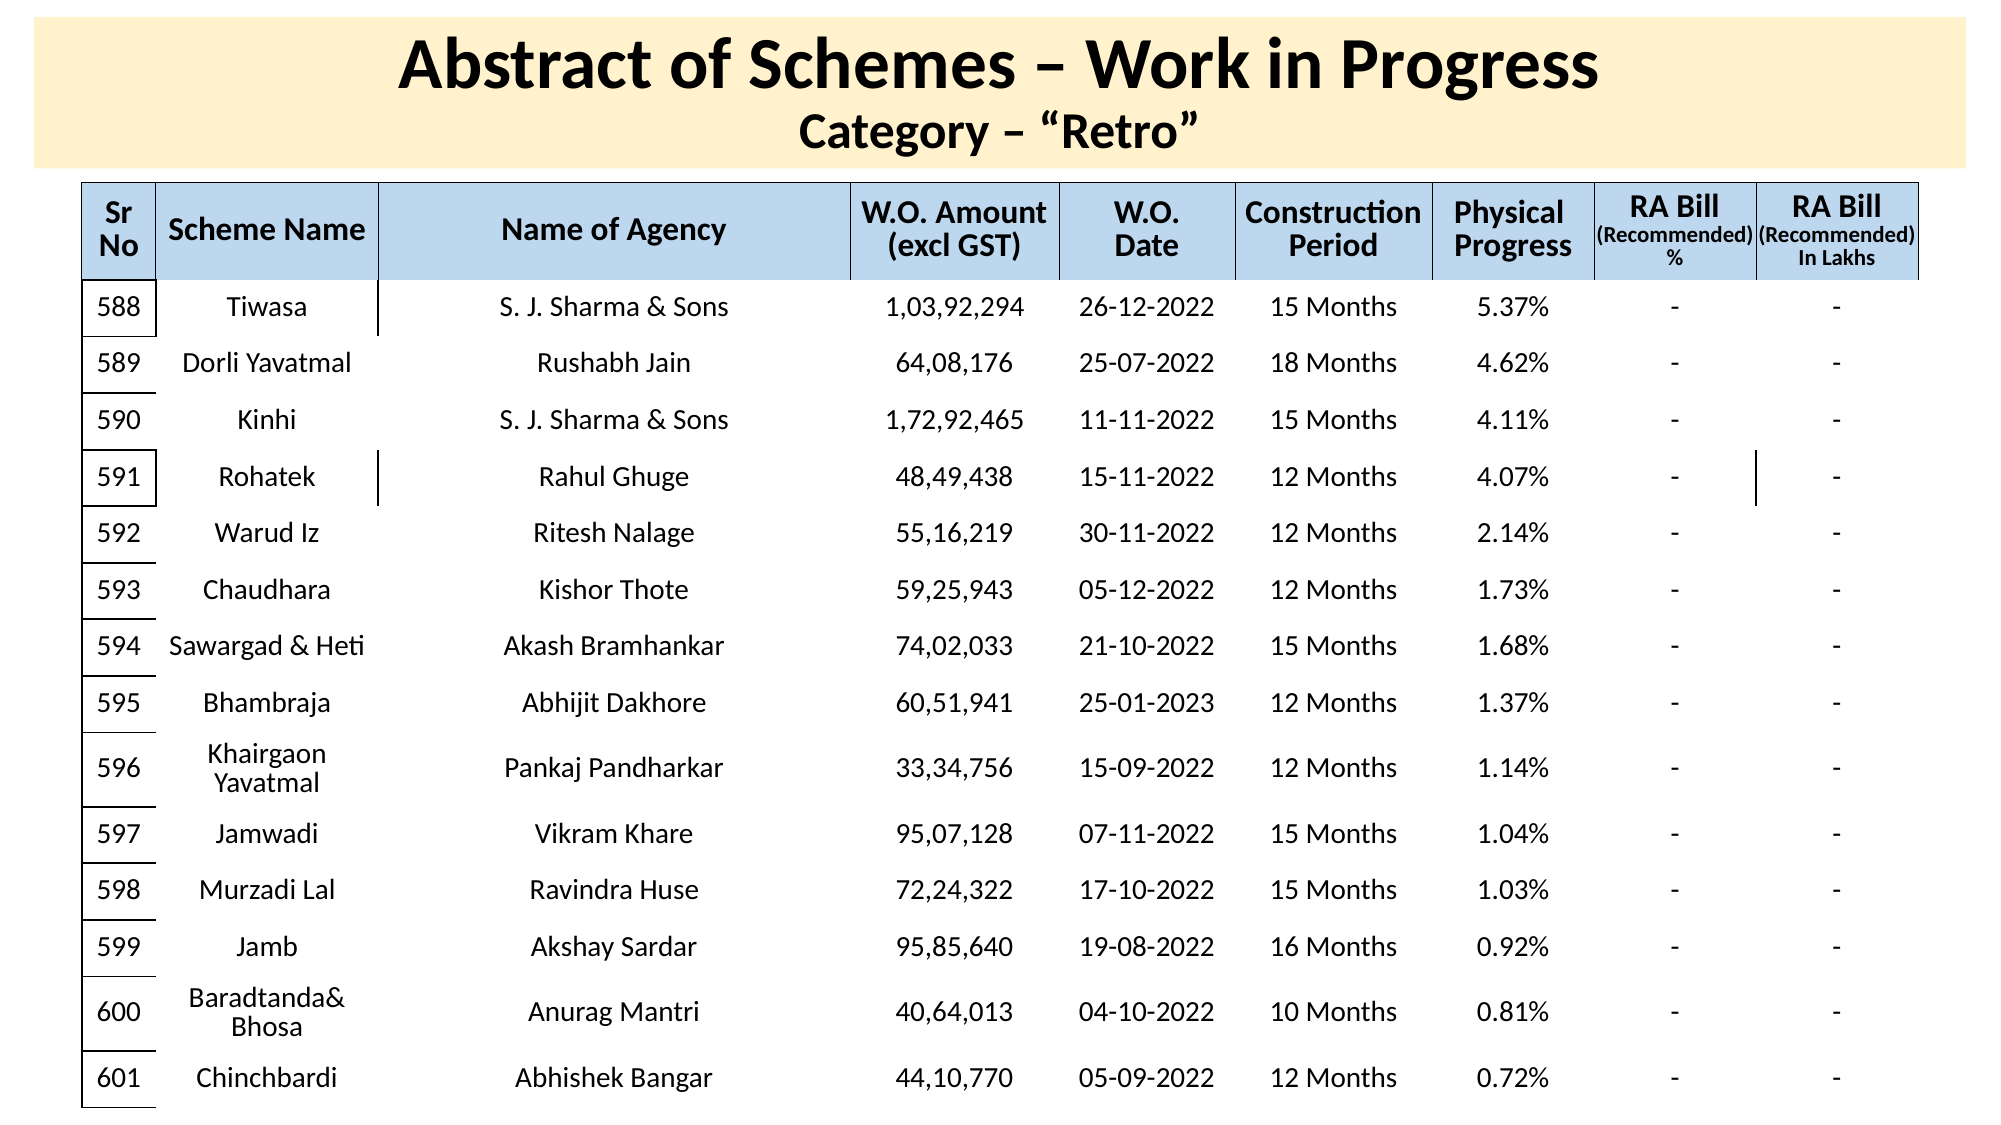

# Abstract of Schemes – Work in Progress Category – “Retro”
| Sr No | Scheme Name | Name of Agency | W.O. Amount (excl GST) | W.O. Date | Construction Period | Physical Progress | RA Bill (Recommended) % | RA Bill (Recommended) In Lakhs |
| --- | --- | --- | --- | --- | --- | --- | --- | --- |
| 588 | Tiwasa | S. J. Sharma & Sons | 1,03,92,294 | 26-12-2022 | 15 Months | 5.37% | - | - |
| --- | --- | --- | --- | --- | --- | --- | --- | --- |
| 589 | Dorli Yavatmal | Rushabh Jain | 64,08,176 | 25-07-2022 | 18 Months | 4.62% | - | - |
| 590 | Kinhi | S. J. Sharma & Sons | 1,72,92,465 | 11-11-2022 | 15 Months | 4.11% | - | - |
| 591 | Rohatek | Rahul Ghuge | 48,49,438 | 15-11-2022 | 12 Months | 4.07% | - | - |
| 592 | Warud Iz | Ritesh Nalage | 55,16,219 | 30-11-2022 | 12 Months | 2.14% | - | - |
| 593 | Chaudhara | Kishor Thote | 59,25,943 | 05-12-2022 | 12 Months | 1.73% | - | - |
| 594 | Sawargad & Heti | Akash Bramhankar | 74,02,033 | 21-10-2022 | 15 Months | 1.68% | - | - |
| 595 | Bhambraja | Abhijit Dakhore | 60,51,941 | 25-01-2023 | 12 Months | 1.37% | - | - |
| 596 | Khairgaon Yavatmal | Pankaj Pandharkar | 33,34,756 | 15-09-2022 | 12 Months | 1.14% | - | - |
| 597 | Jamwadi | Vikram Khare | 95,07,128 | 07-11-2022 | 15 Months | 1.04% | - | - |
| 598 | Murzadi Lal | Ravindra Huse | 72,24,322 | 17-10-2022 | 15 Months | 1.03% | - | - |
| 599 | Jamb | Akshay Sardar | 95,85,640 | 19-08-2022 | 16 Months | 0.92% | - | - |
| 600 | Baradtanda& Bhosa | Anurag Mantri | 40,64,013 | 04-10-2022 | 10 Months | 0.81% | - | - |
| 601 | Chinchbardi | Abhishek Bangar | 44,10,770 | 05-09-2022 | 12 Months | 0.72% | - | - |